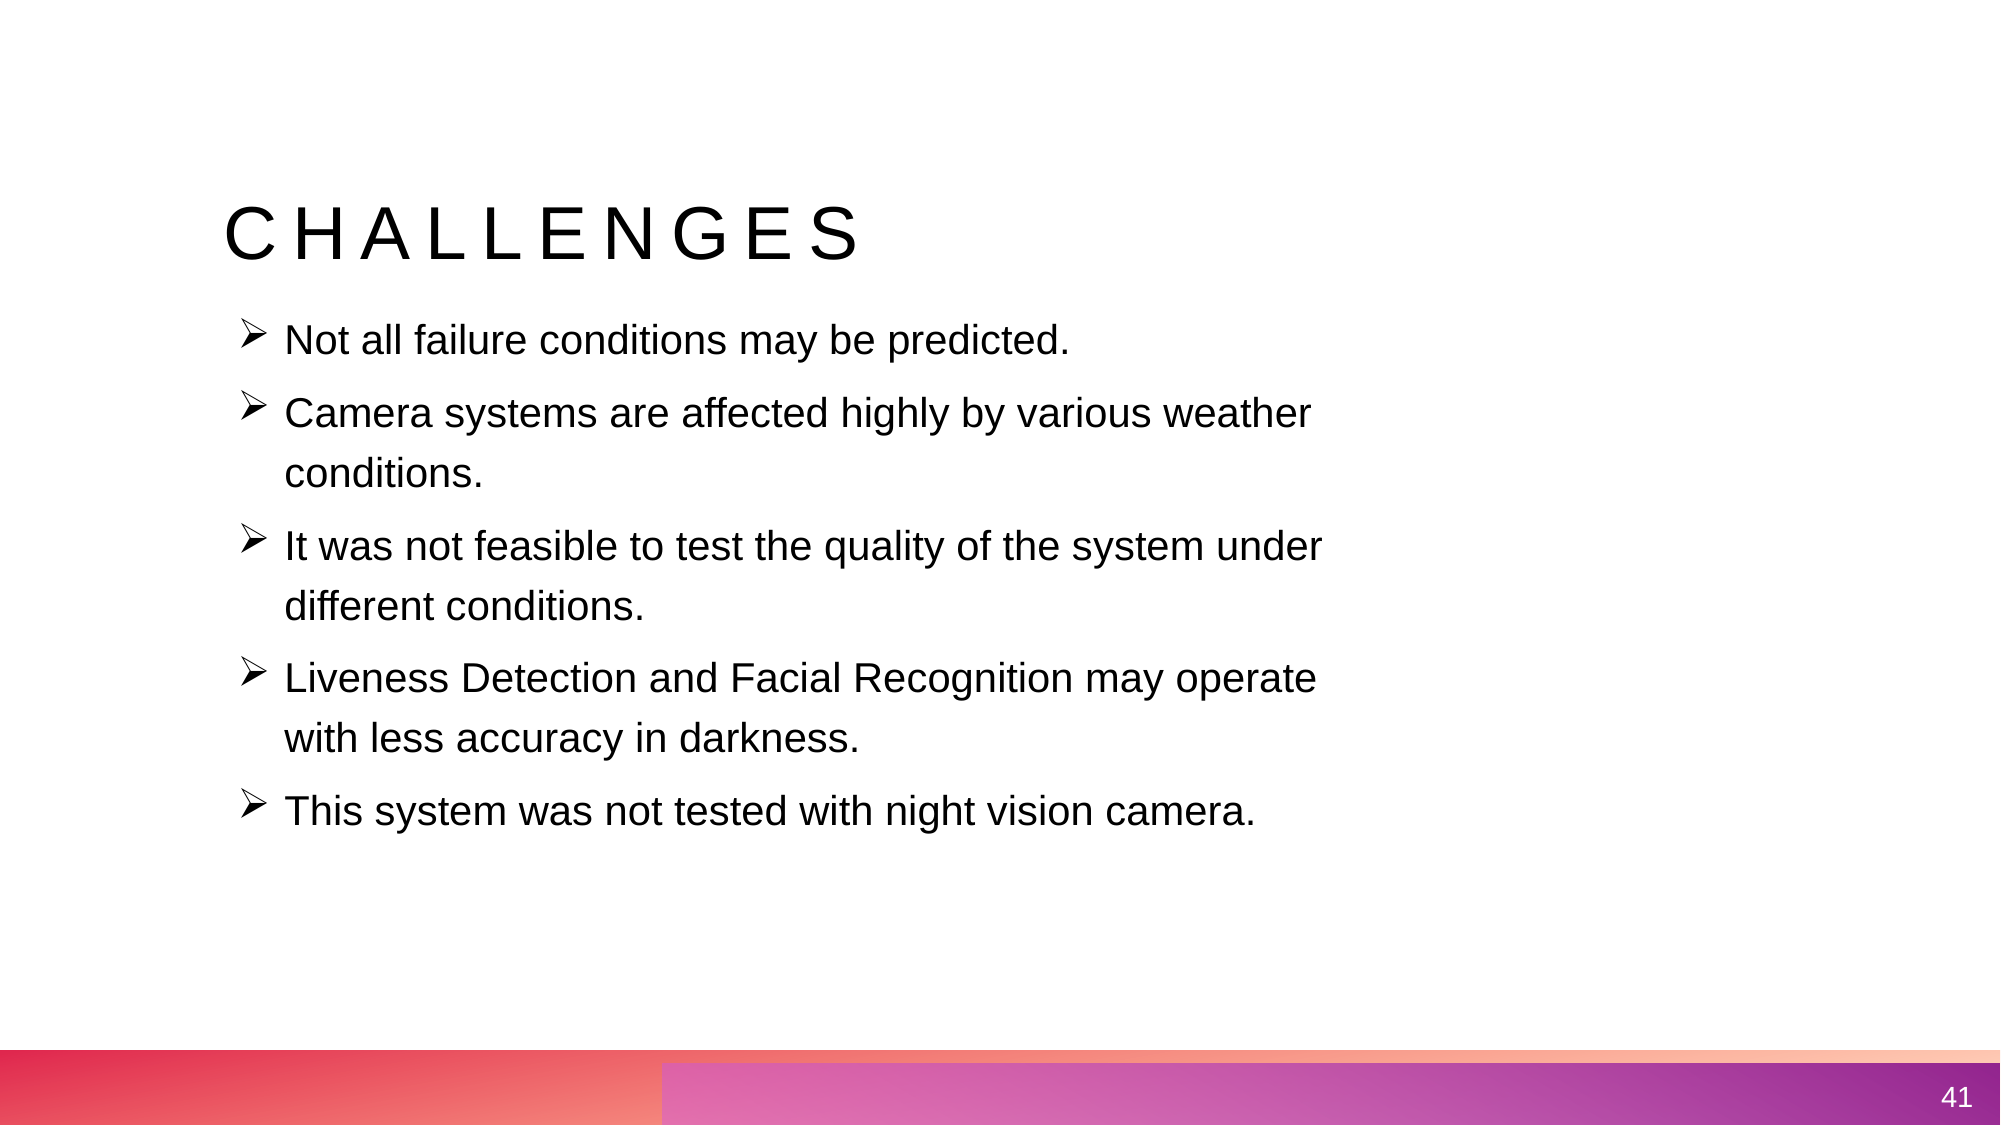

# Challenges
Not all failure conditions may be predicted.
Camera systems are affected highly by various weather conditions.
It was not feasible to test the quality of the system under different conditions.
Liveness Detection and Facial Recognition may operate with less accuracy in darkness.
This system was not tested with night vision camera.

41